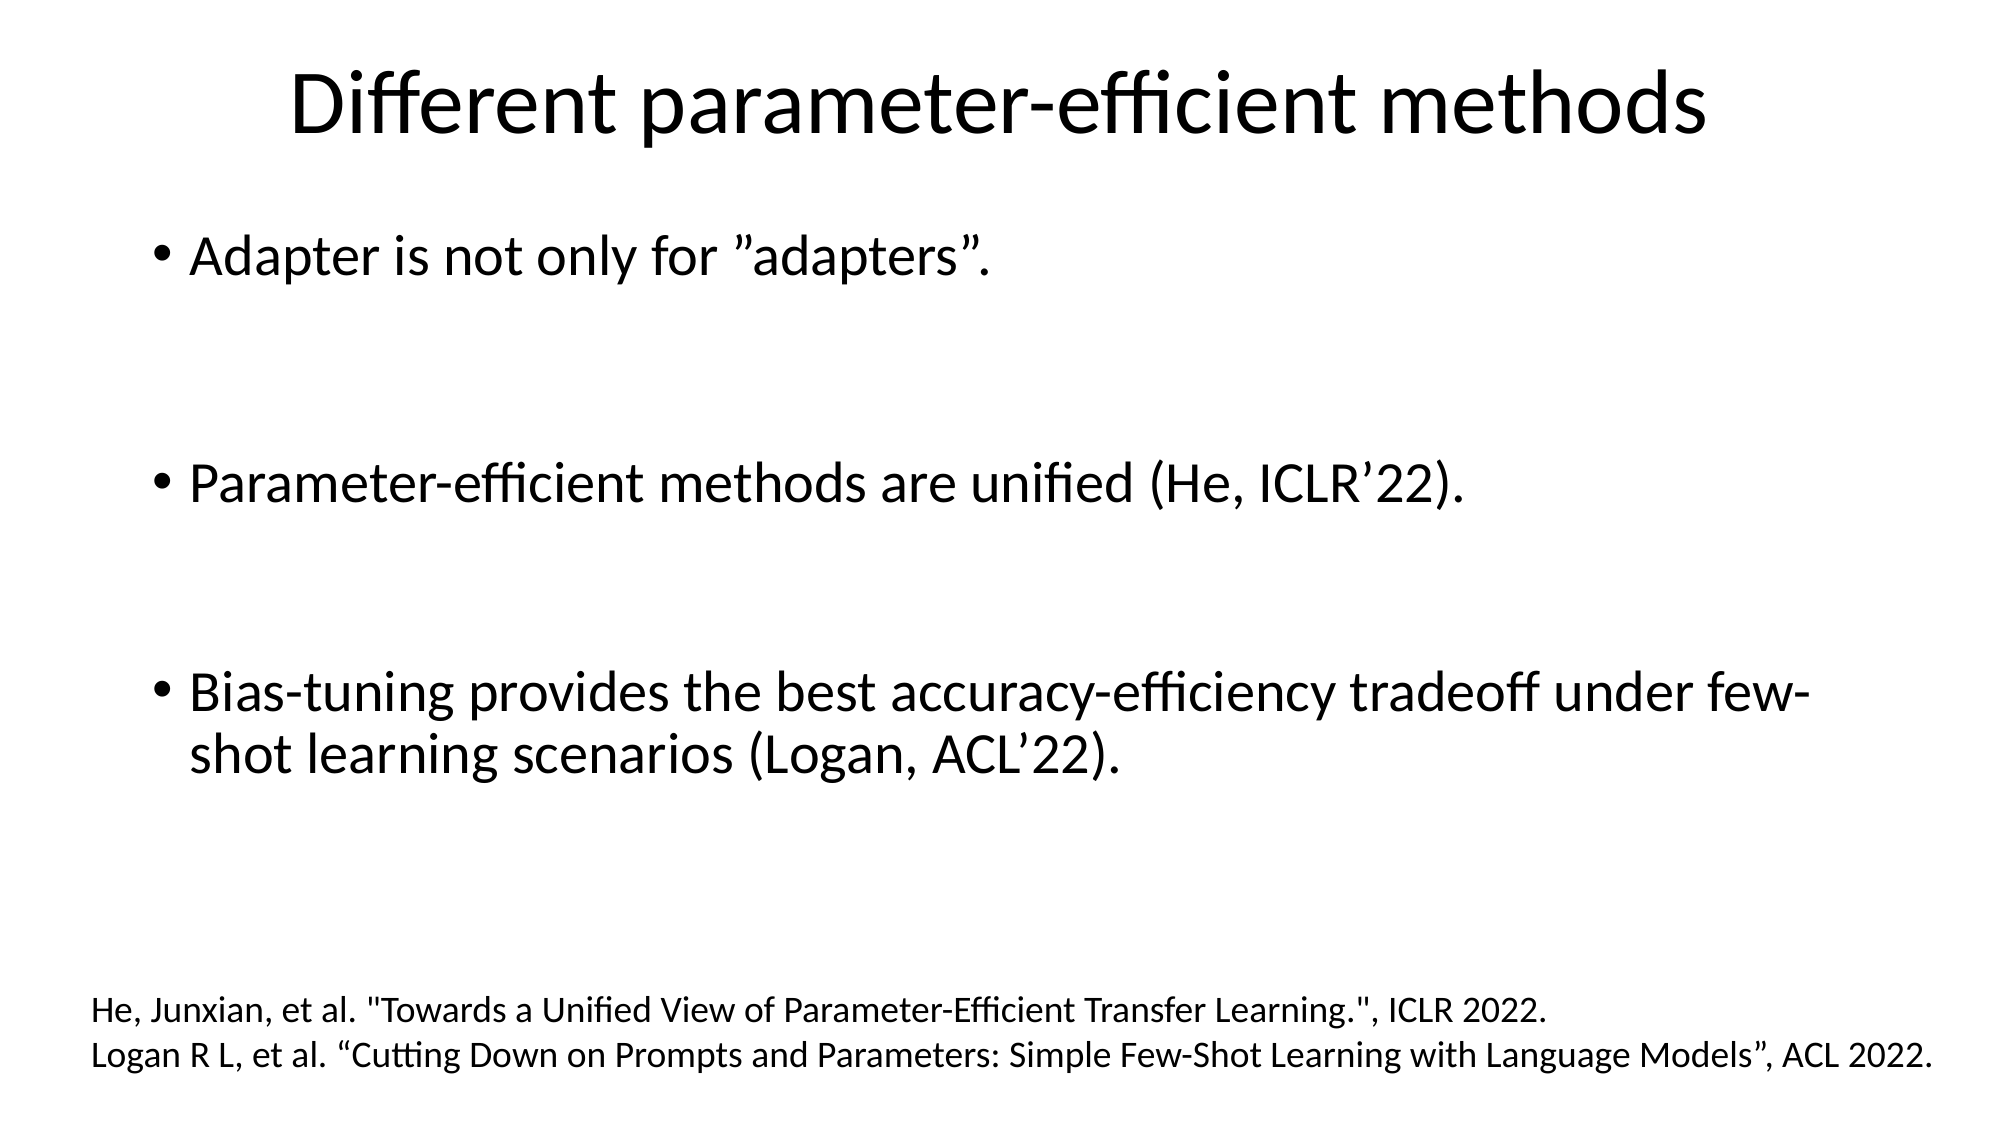

# Different parameter-efficient methods
Adapter is not only for ”adapters”.
Parameter-efficient methods are unified (He, ICLR’22).
Bias-tuning provides the best accuracy-efficiency tradeoff under few-shot learning scenarios (Logan, ACL’22).
He, Junxian, et al. "Towards a Unified View of Parameter-Efficient Transfer Learning.", ICLR 2022.
Logan R L, et al. “Cutting Down on Prompts and Parameters: Simple Few-Shot Learning with Language Models”, ACL 2022.